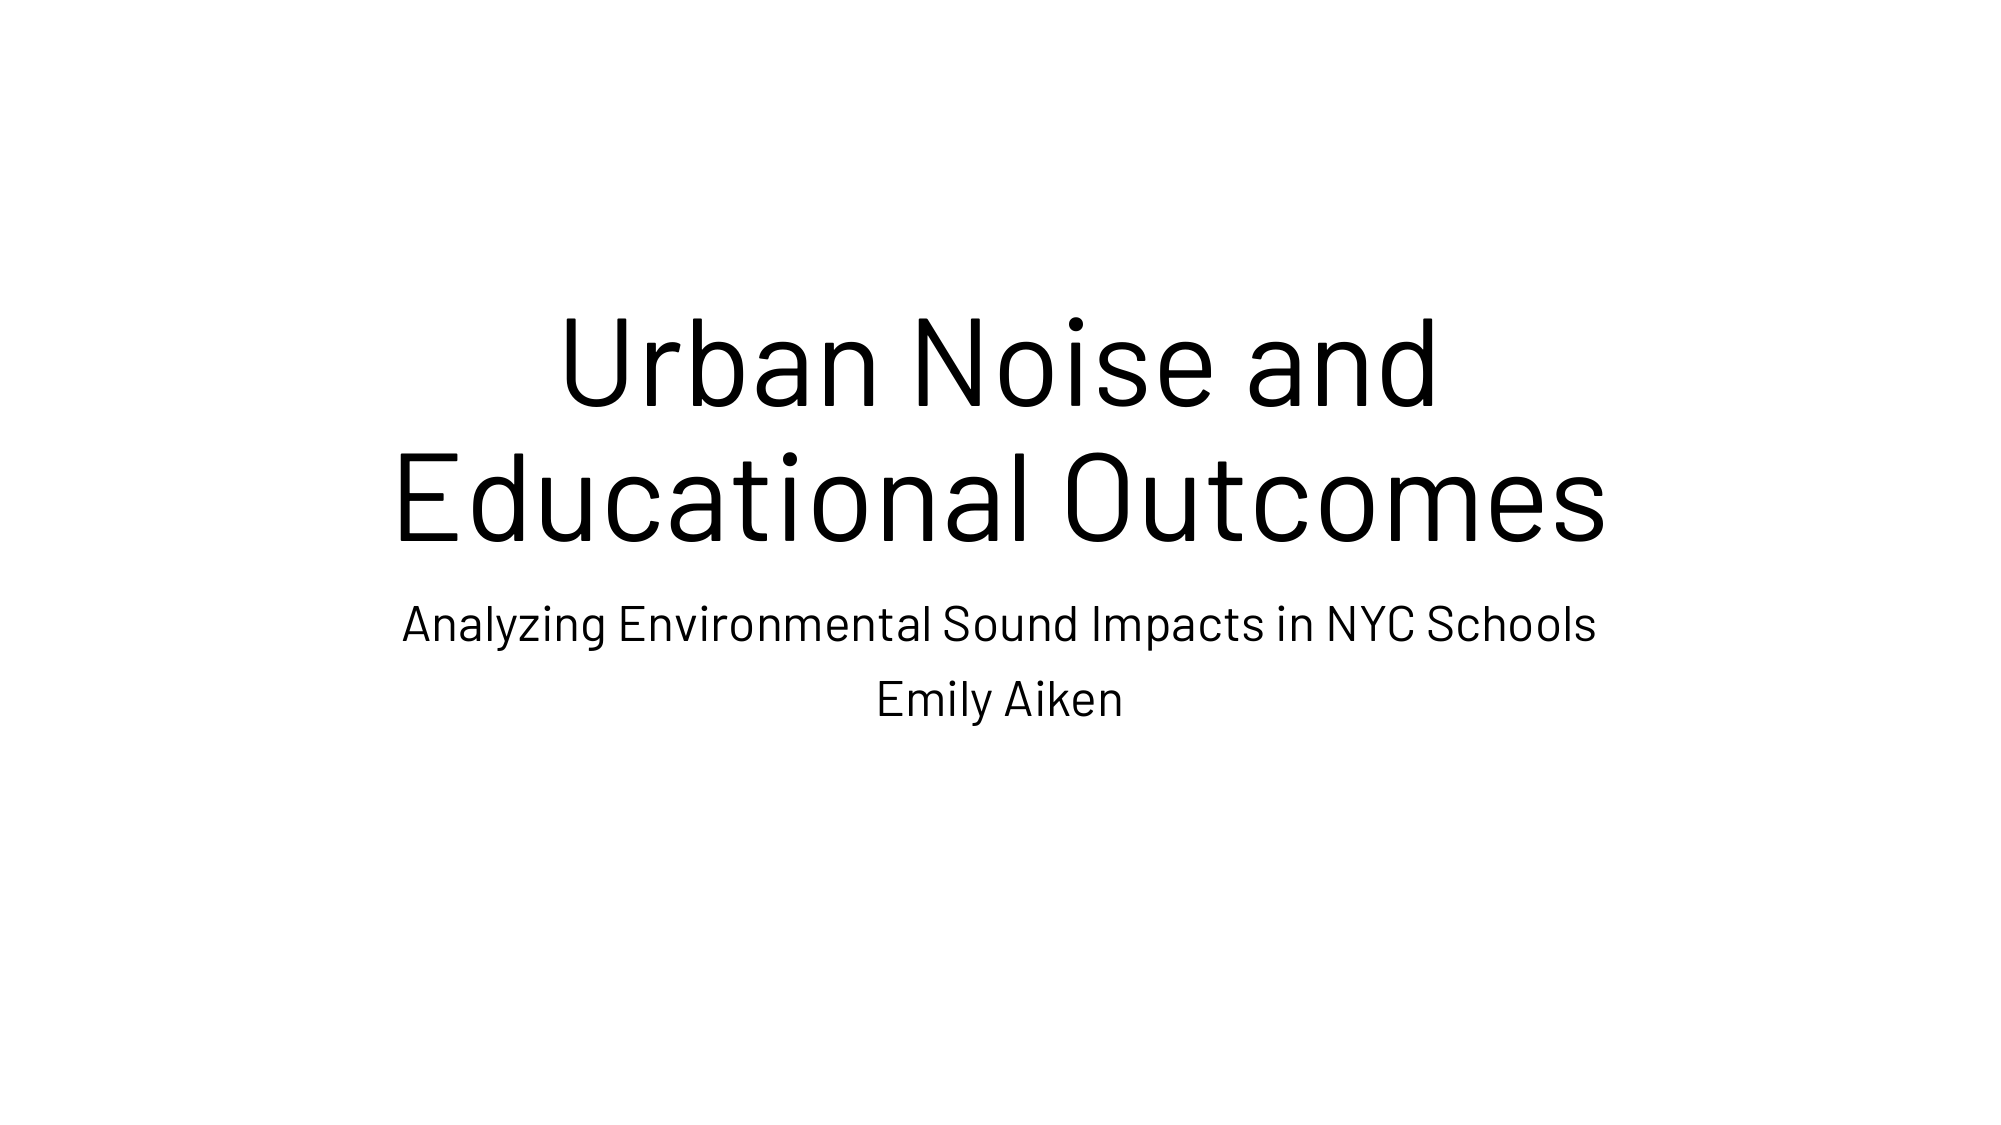

# Urban Noise and Educational Outcomes
Analyzing Environmental Sound Impacts in NYC Schools
Emily Aiken